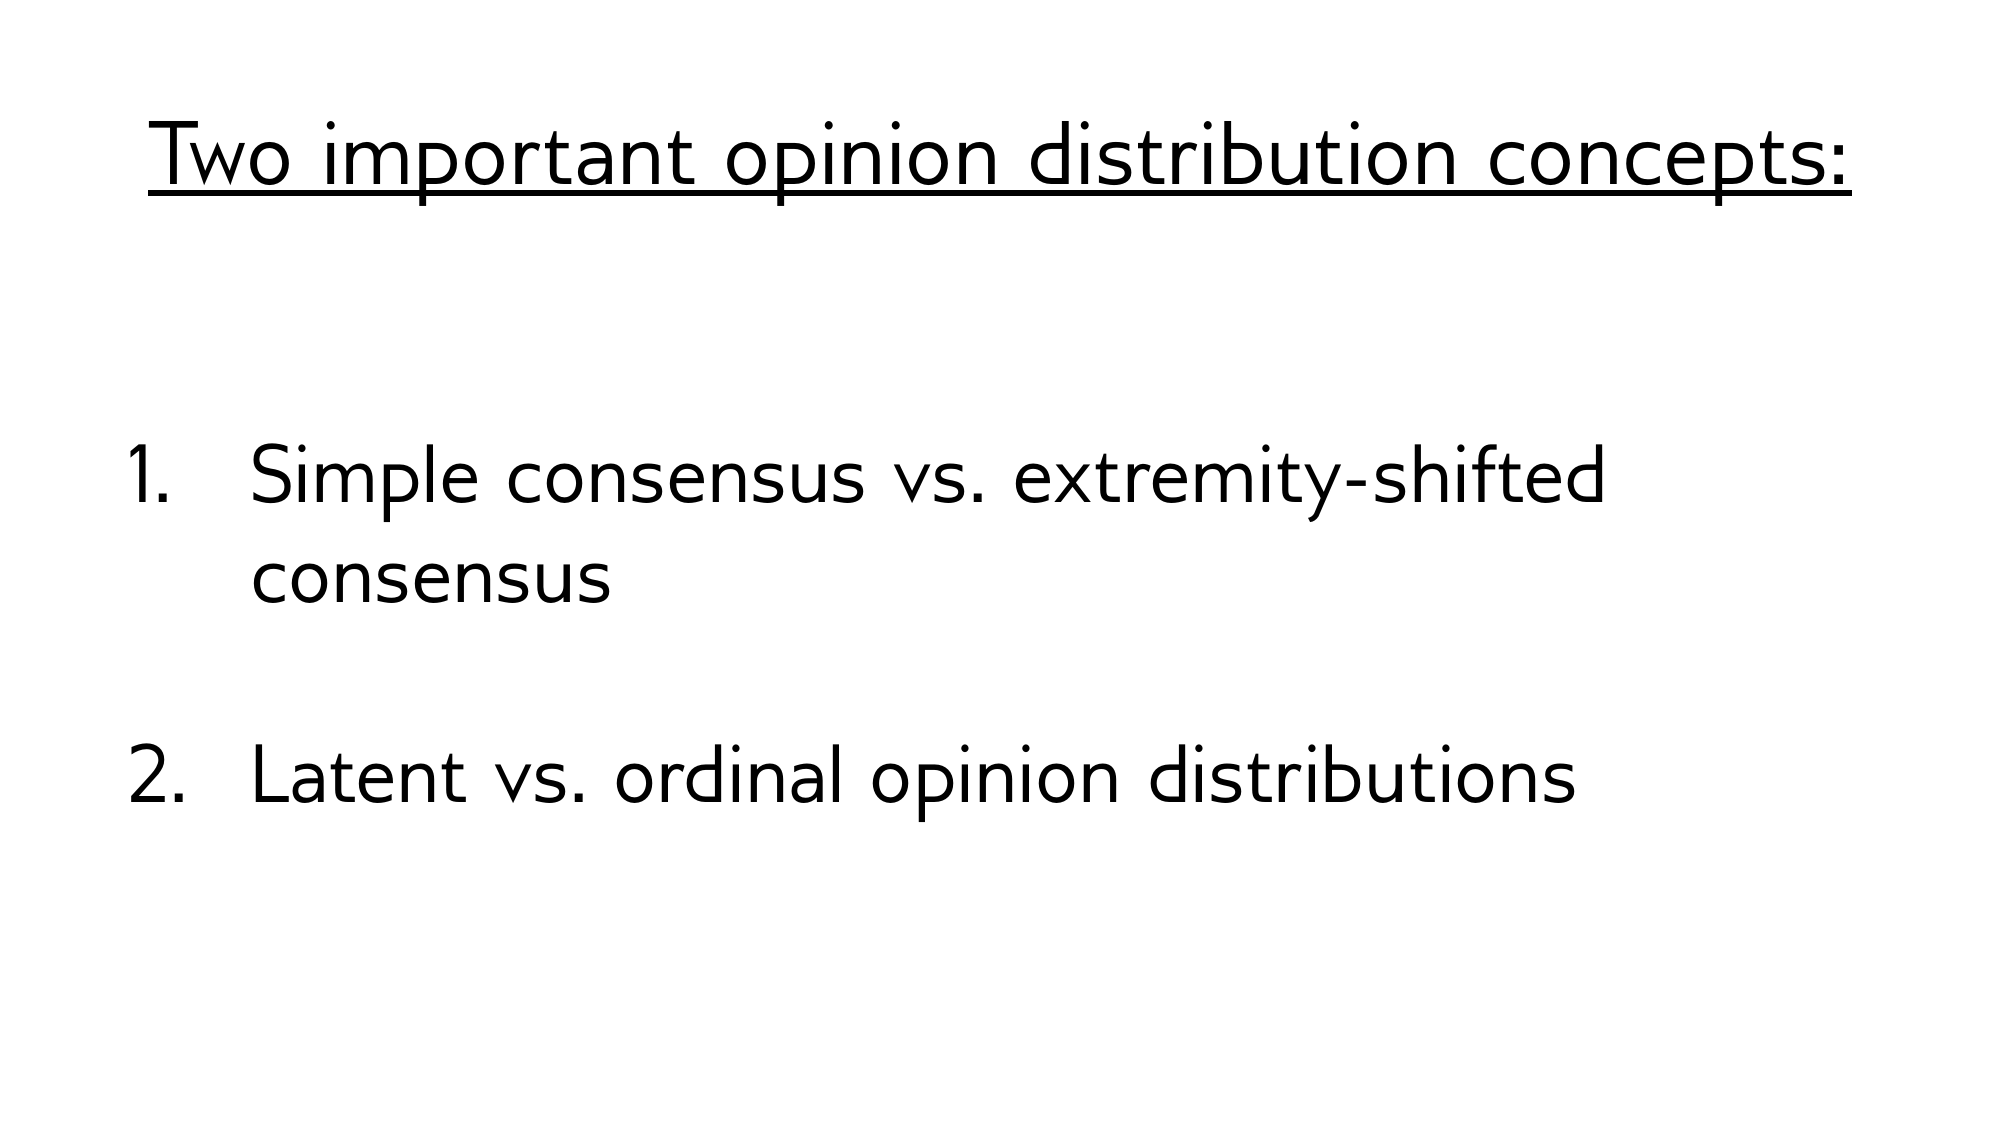

# Two important opinion distribution concepts:
Simple consensus vs. extremity-shifted consensus

Latent vs. ordinal opinion distributions